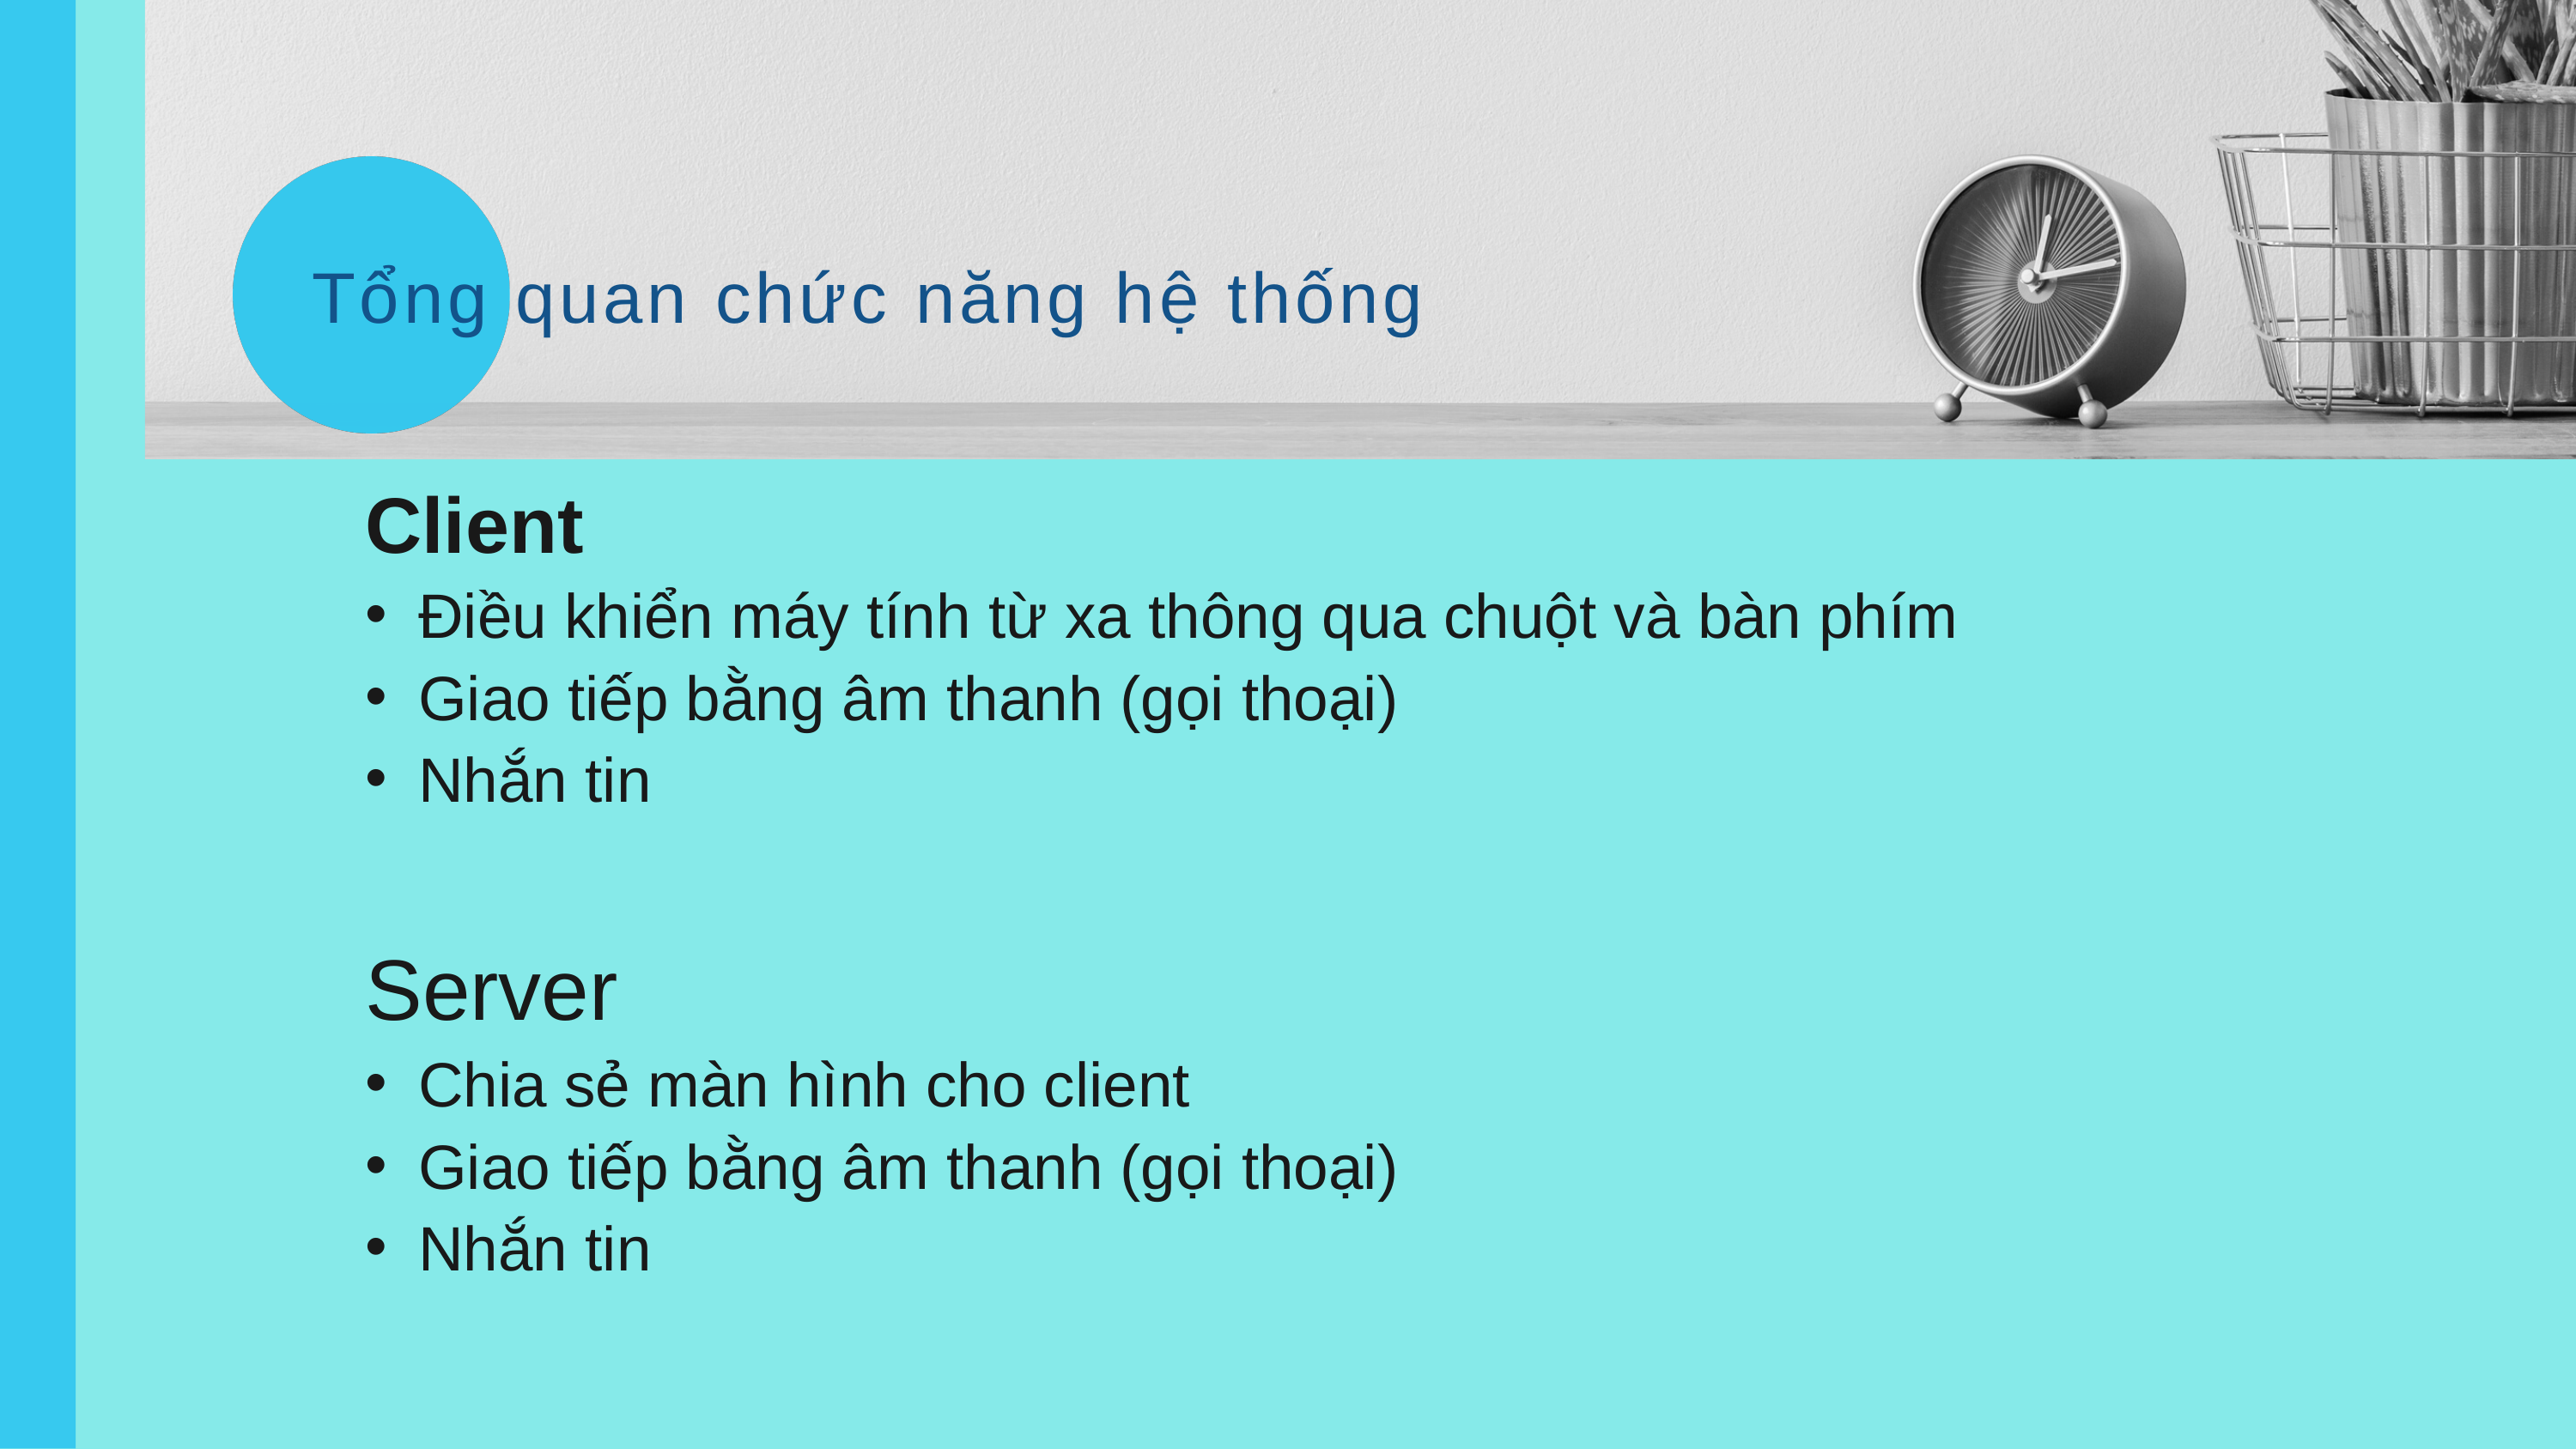

Tổng quan chức năng hệ thống
Client
Điều khiển máy tính từ xa thông qua chuột và bàn phím
Giao tiếp bằng âm thanh (gọi thoại)
Nhắn tin

Server
Chia sẻ màn hình cho client
Giao tiếp bằng âm thanh (gọi thoại)
Nhắn tin